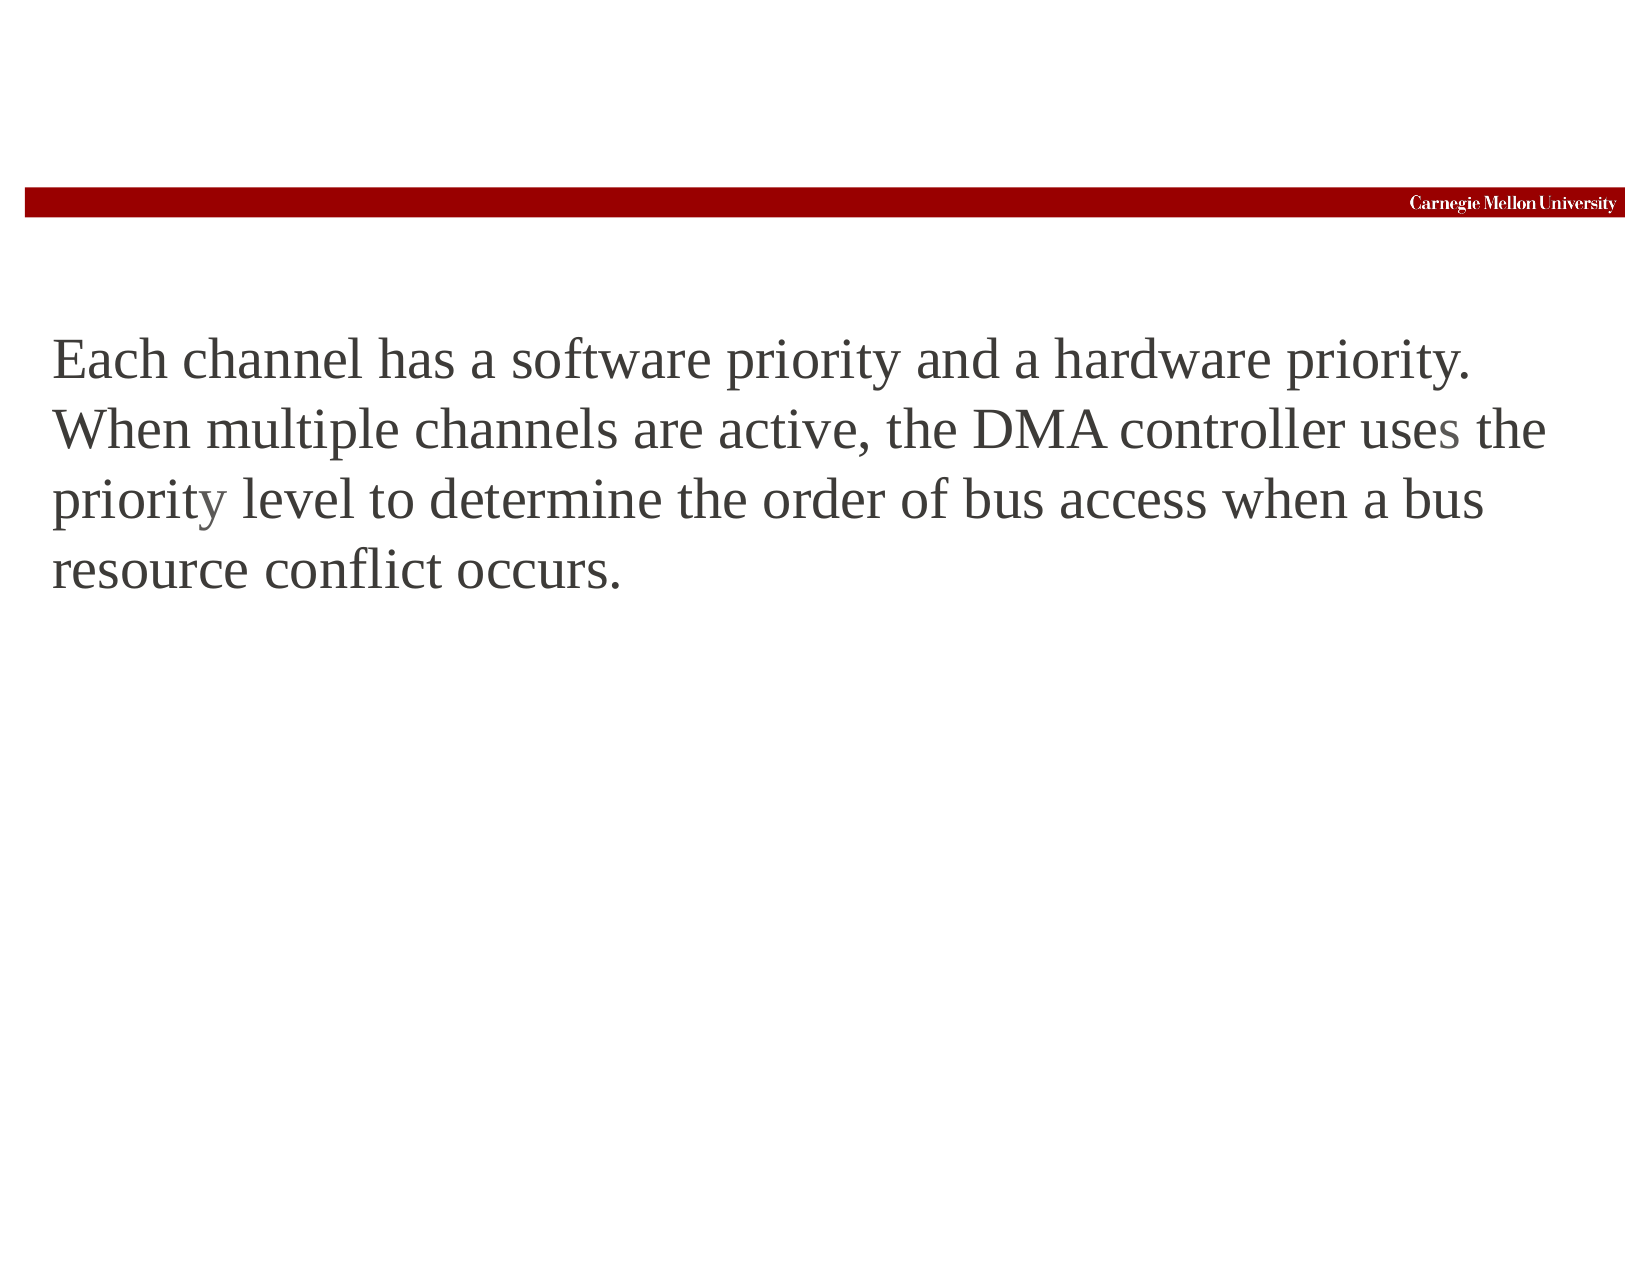

Each channel has a software priority and a hardware priority. When multiple channels are active, the DMA controller uses the priority level to determine the order of bus access when a bus resource conflict occurs.